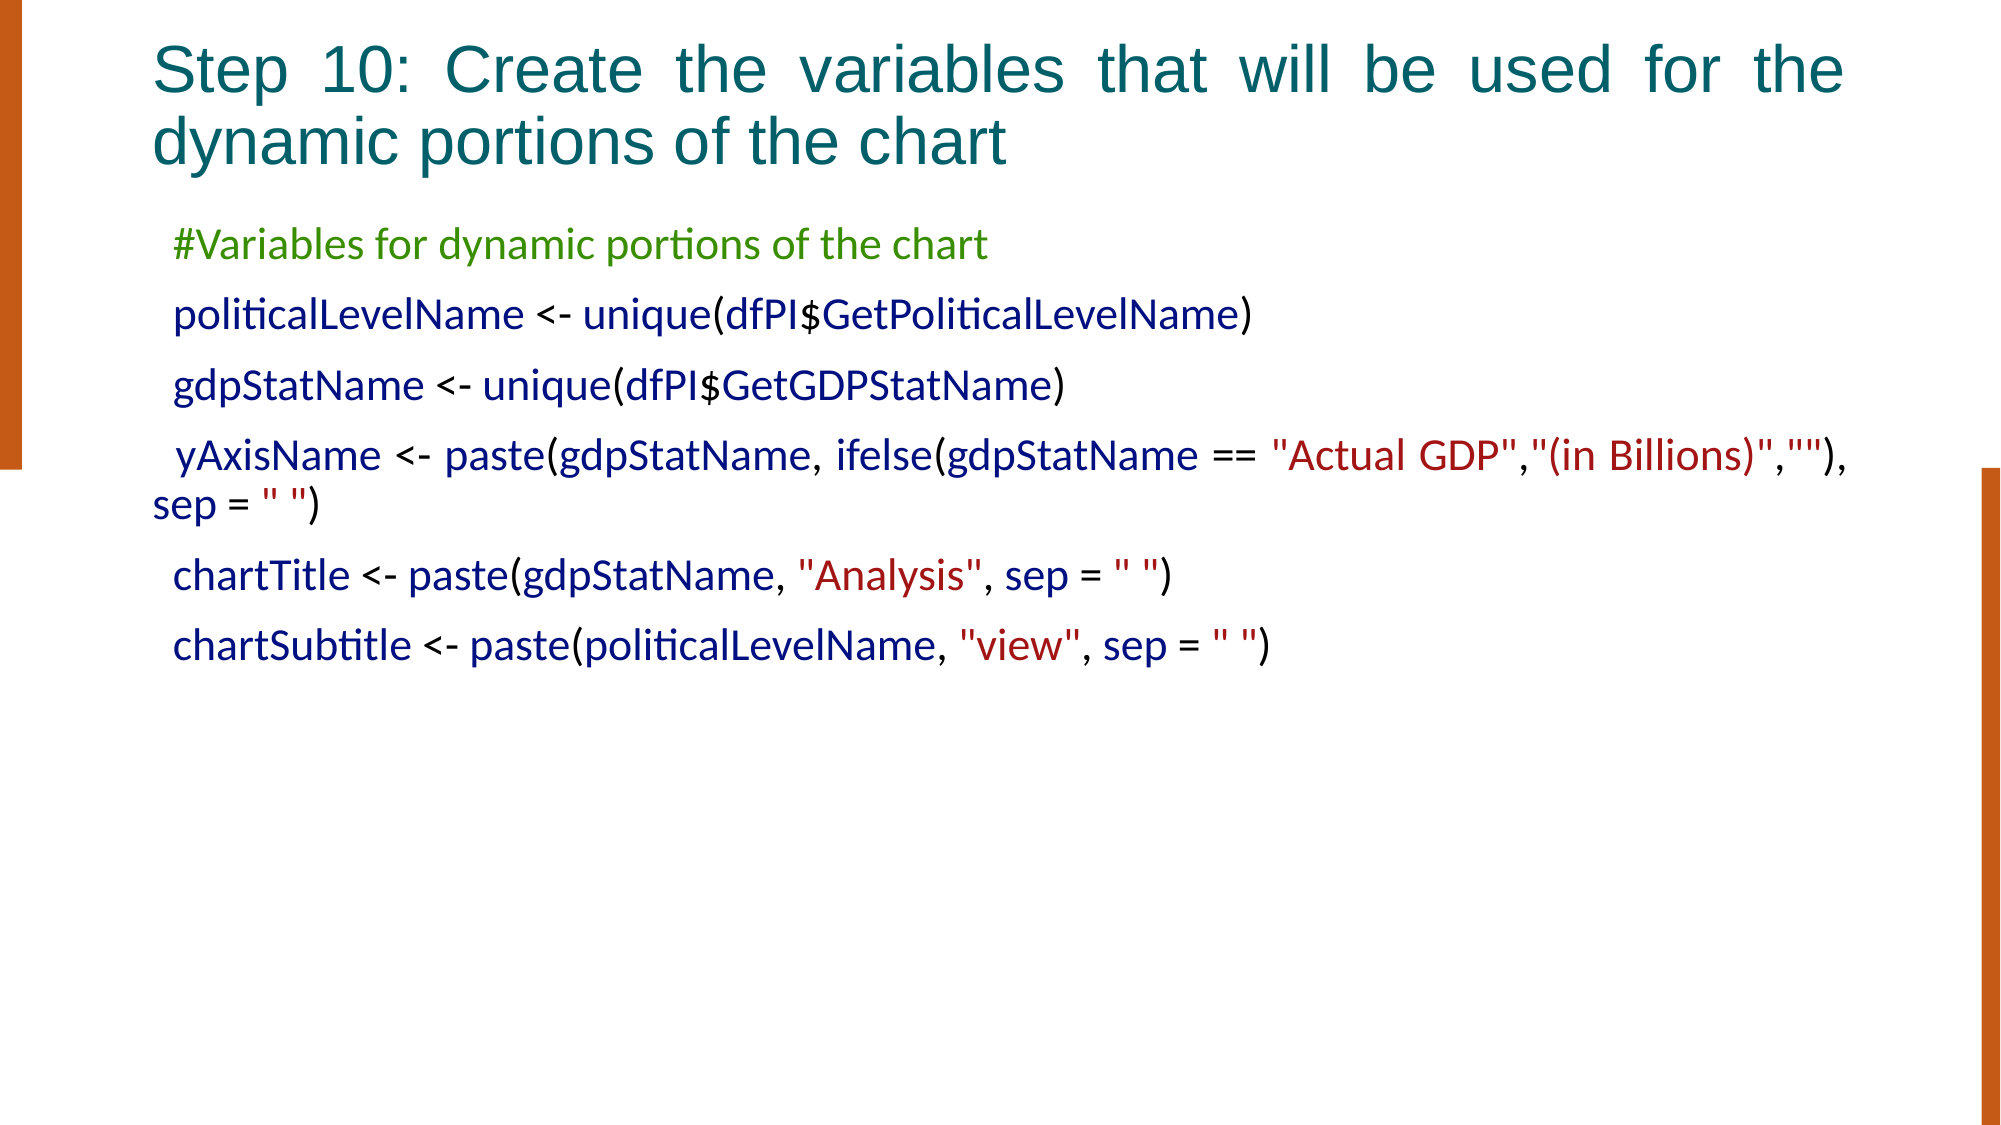

# Step 10: Create the variables that will be used for the dynamic portions of the chart
  #Variables for dynamic portions of the chart
  politicalLevelName <- unique(dfPI$GetPoliticalLevelName)
  gdpStatName <- unique(dfPI$GetGDPStatName)
  yAxisName <- paste(gdpStatName, ifelse(gdpStatName == "Actual GDP","(in Billions)",""), sep = " ")
  chartTitle <- paste(gdpStatName, "Analysis", sep = " ")
  chartSubtitle <- paste(politicalLevelName, "view", sep = " ")